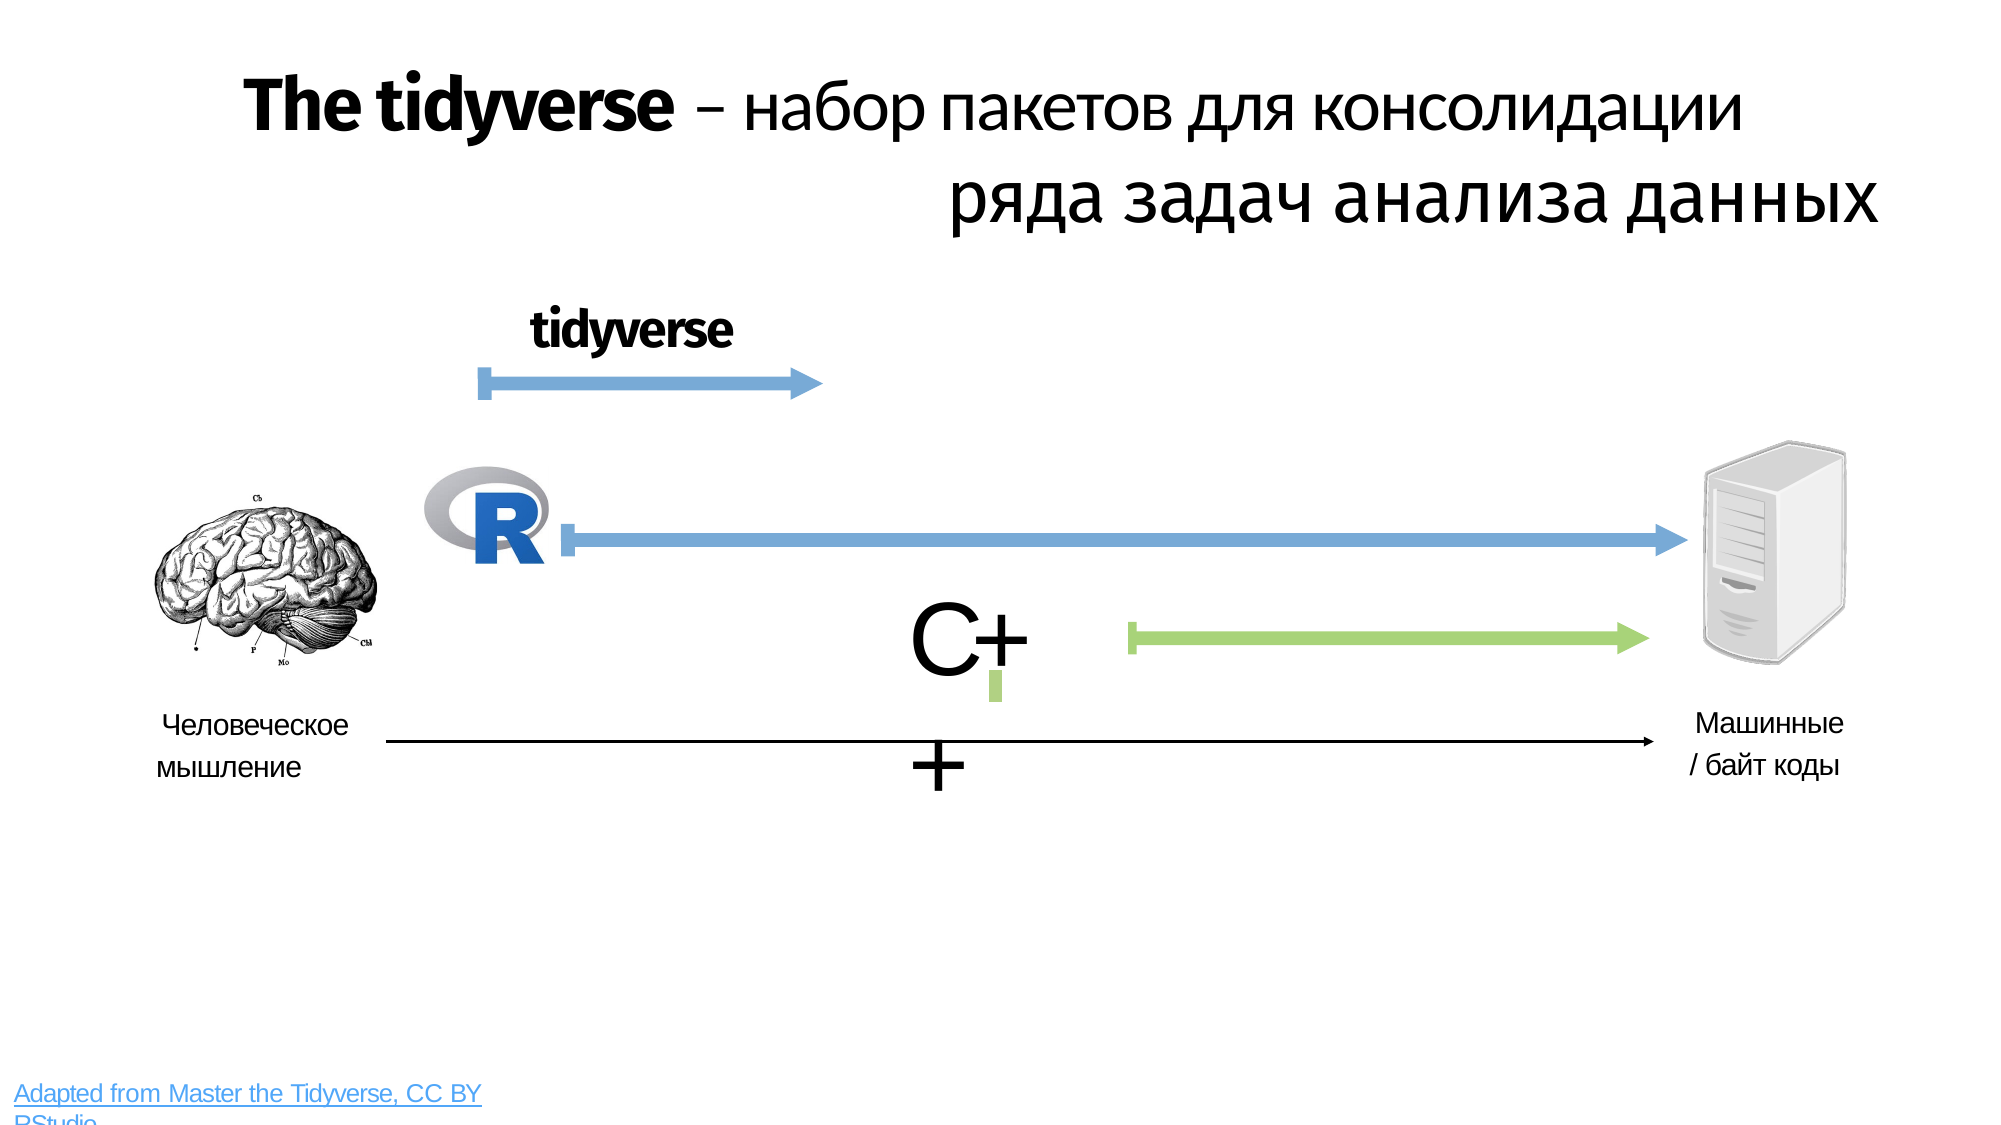

# The tidyverse – набор пакетов для консолидации
ряда задач анализа данных
tidyverse

C++

Машинные / байт коды
Человеческое мышление

Adapted from Master the Tidyverse, CC BY RStudio